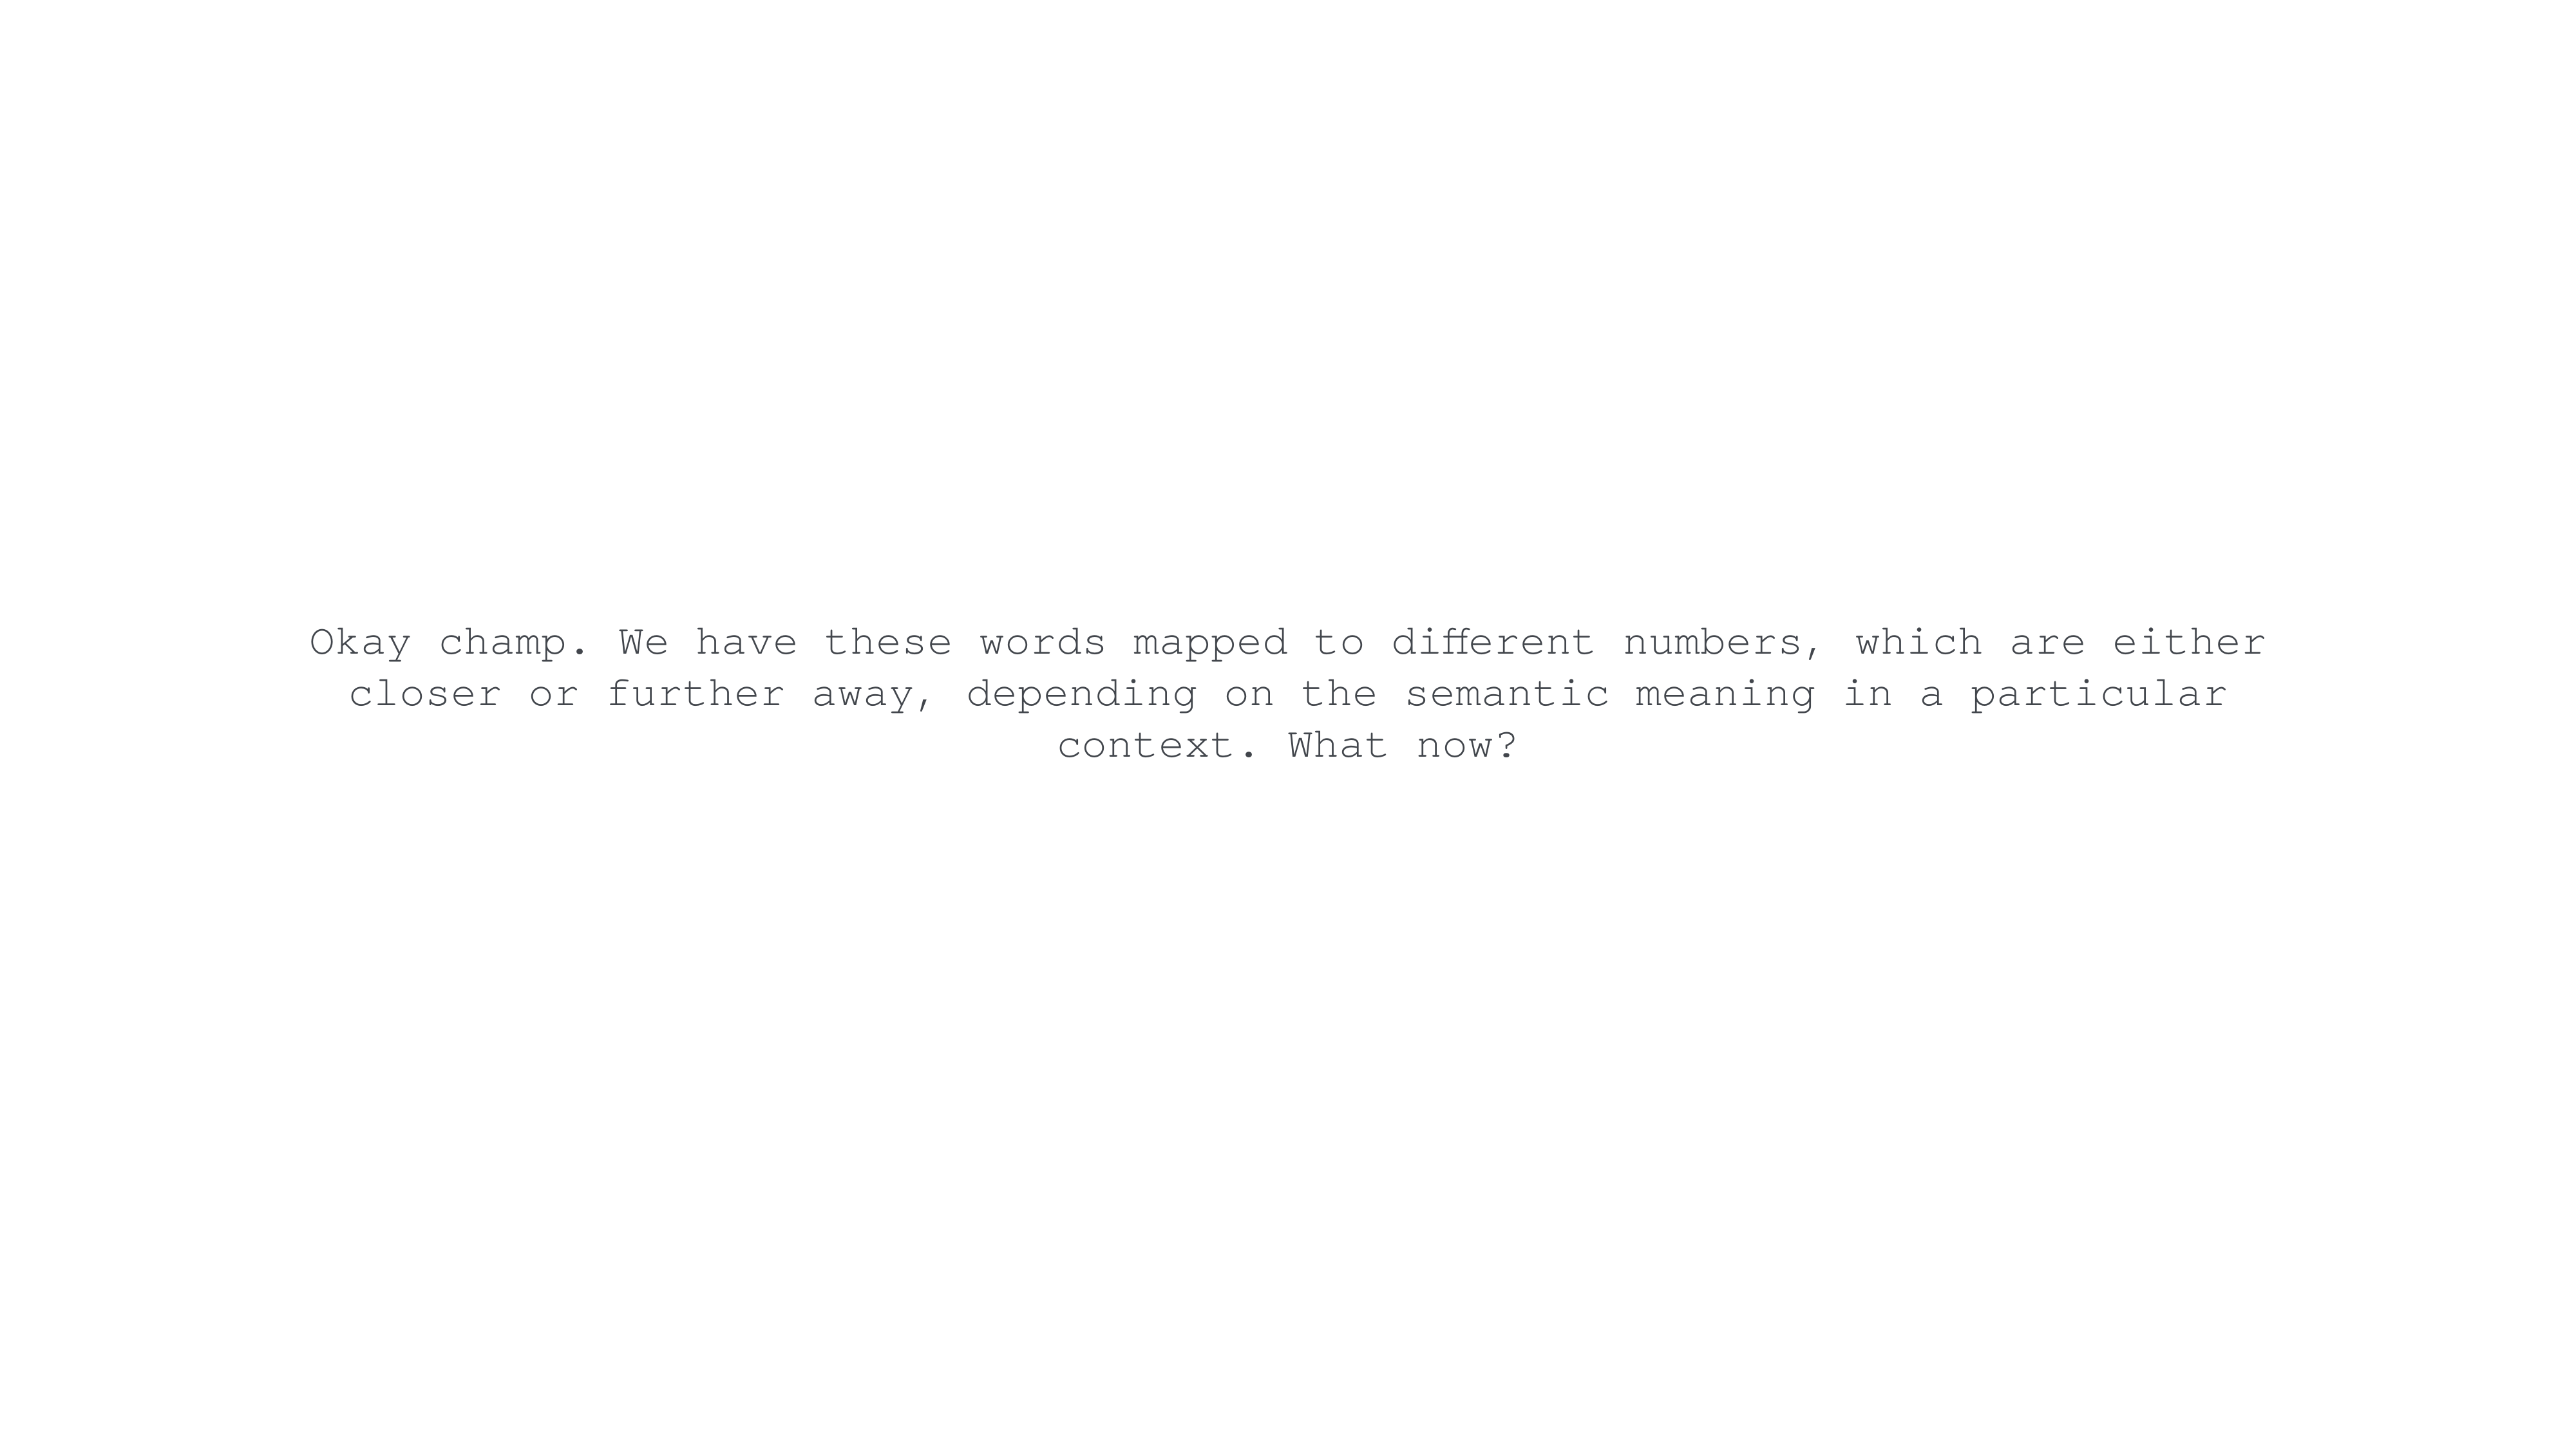

Okay champ. We have these words mapped to different numbers, which are either closer or further away, depending on the semantic meaning in a particular context. What now?